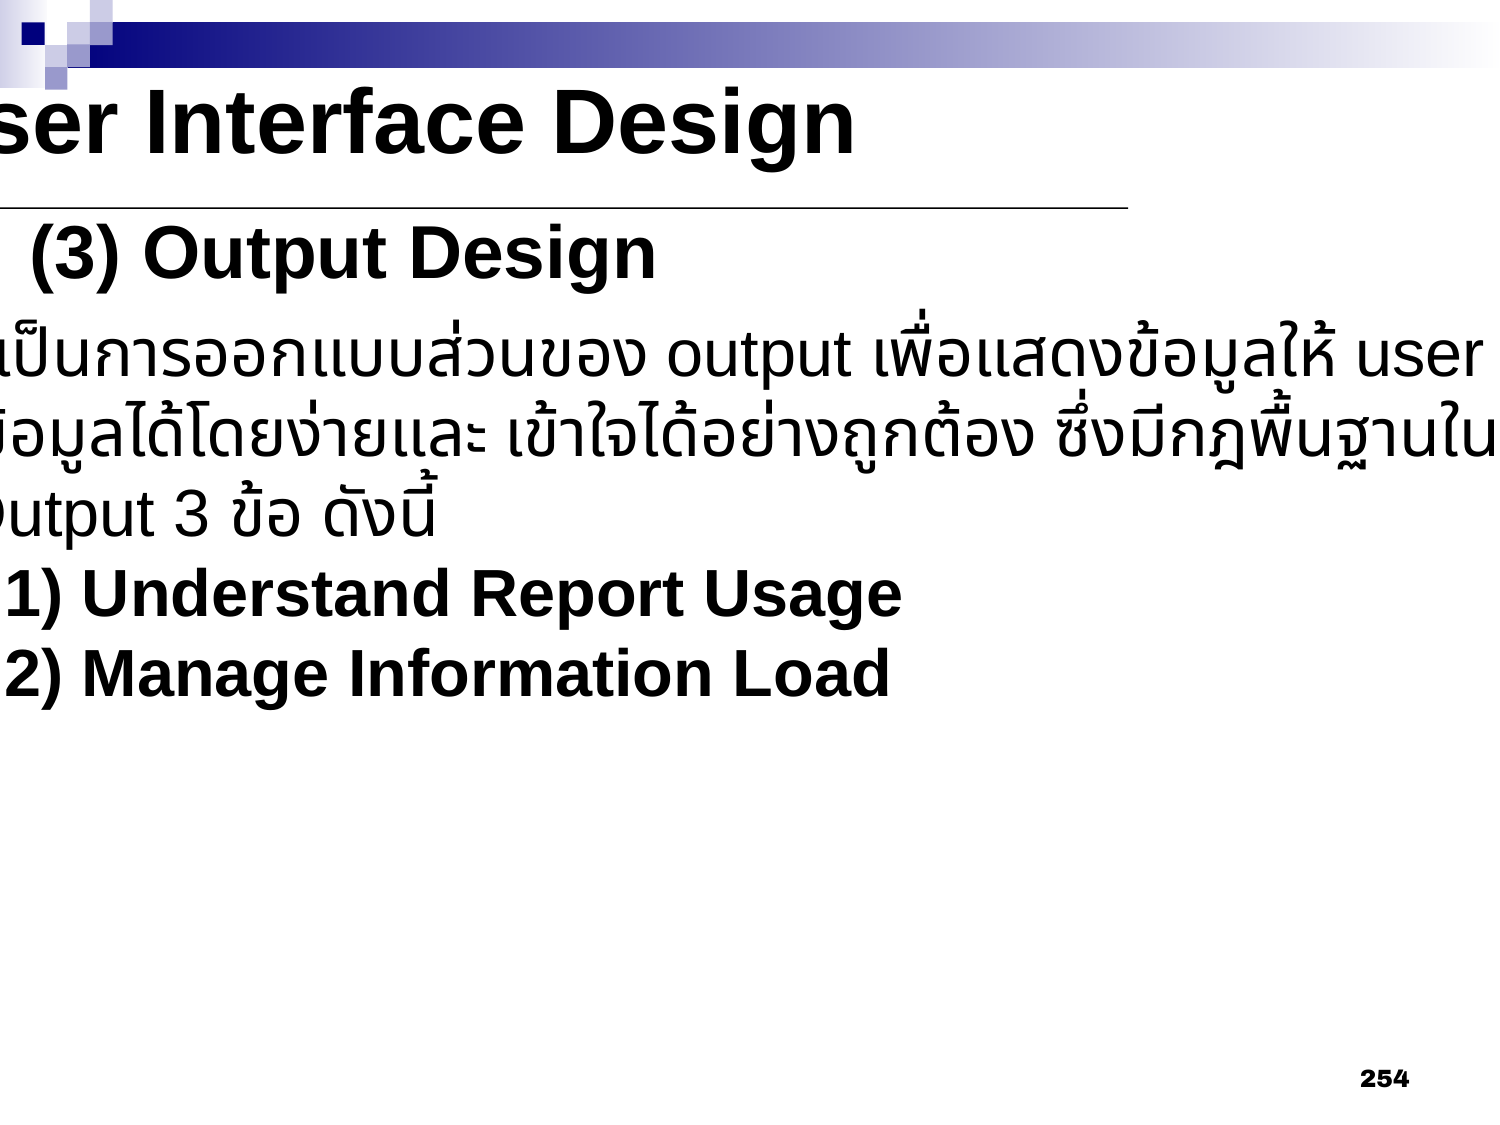

User Interface Design
(3) Output Design

         เป็นการออกแบบส่วนของ output เพื่อแสดงข้อมูลให้ user สามารถ
เข้าใจข้อมูลได้โดยง่ายและ เข้าใจได้อย่างถูกต้อง ซึ่งมีกฎพื้นฐานในการออก
แบบOutput 3 ข้อ ดังนี้
         1) Understand Report Usage
         2) Manage Information Load
254